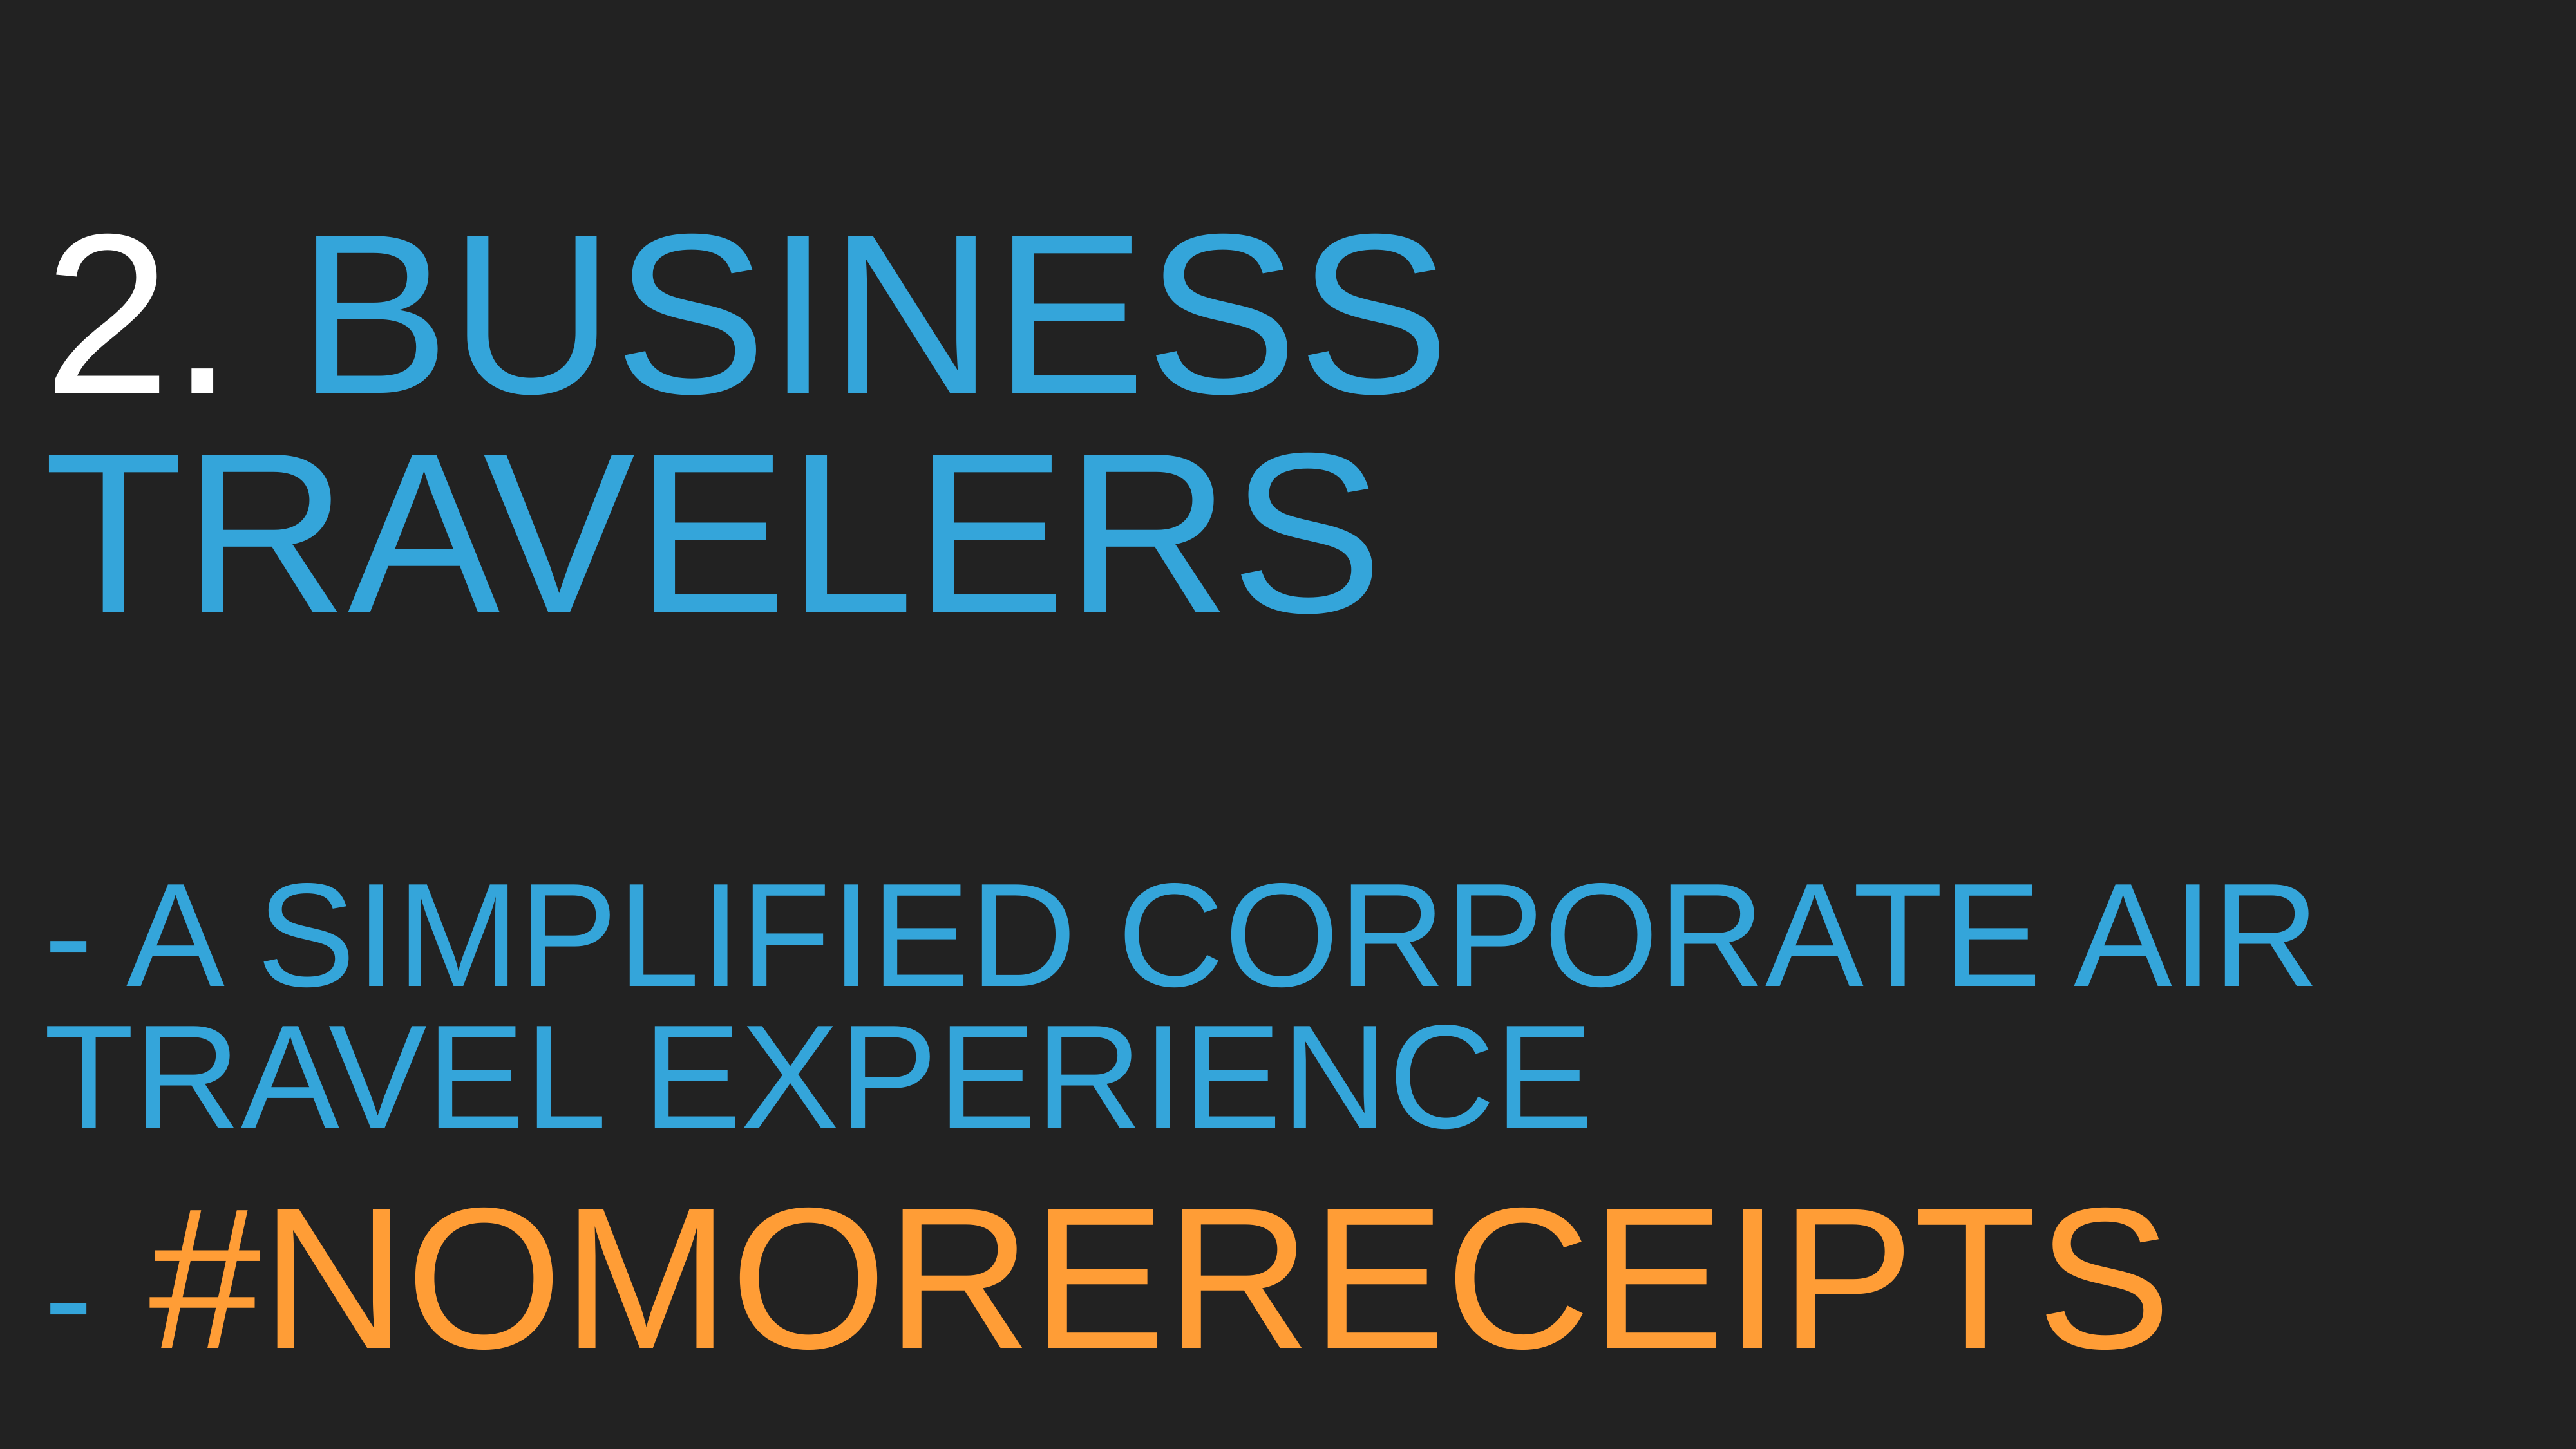

# 2. Business Travelers

- A Simplified Corporate Air travel experience
- #nomorereceipts